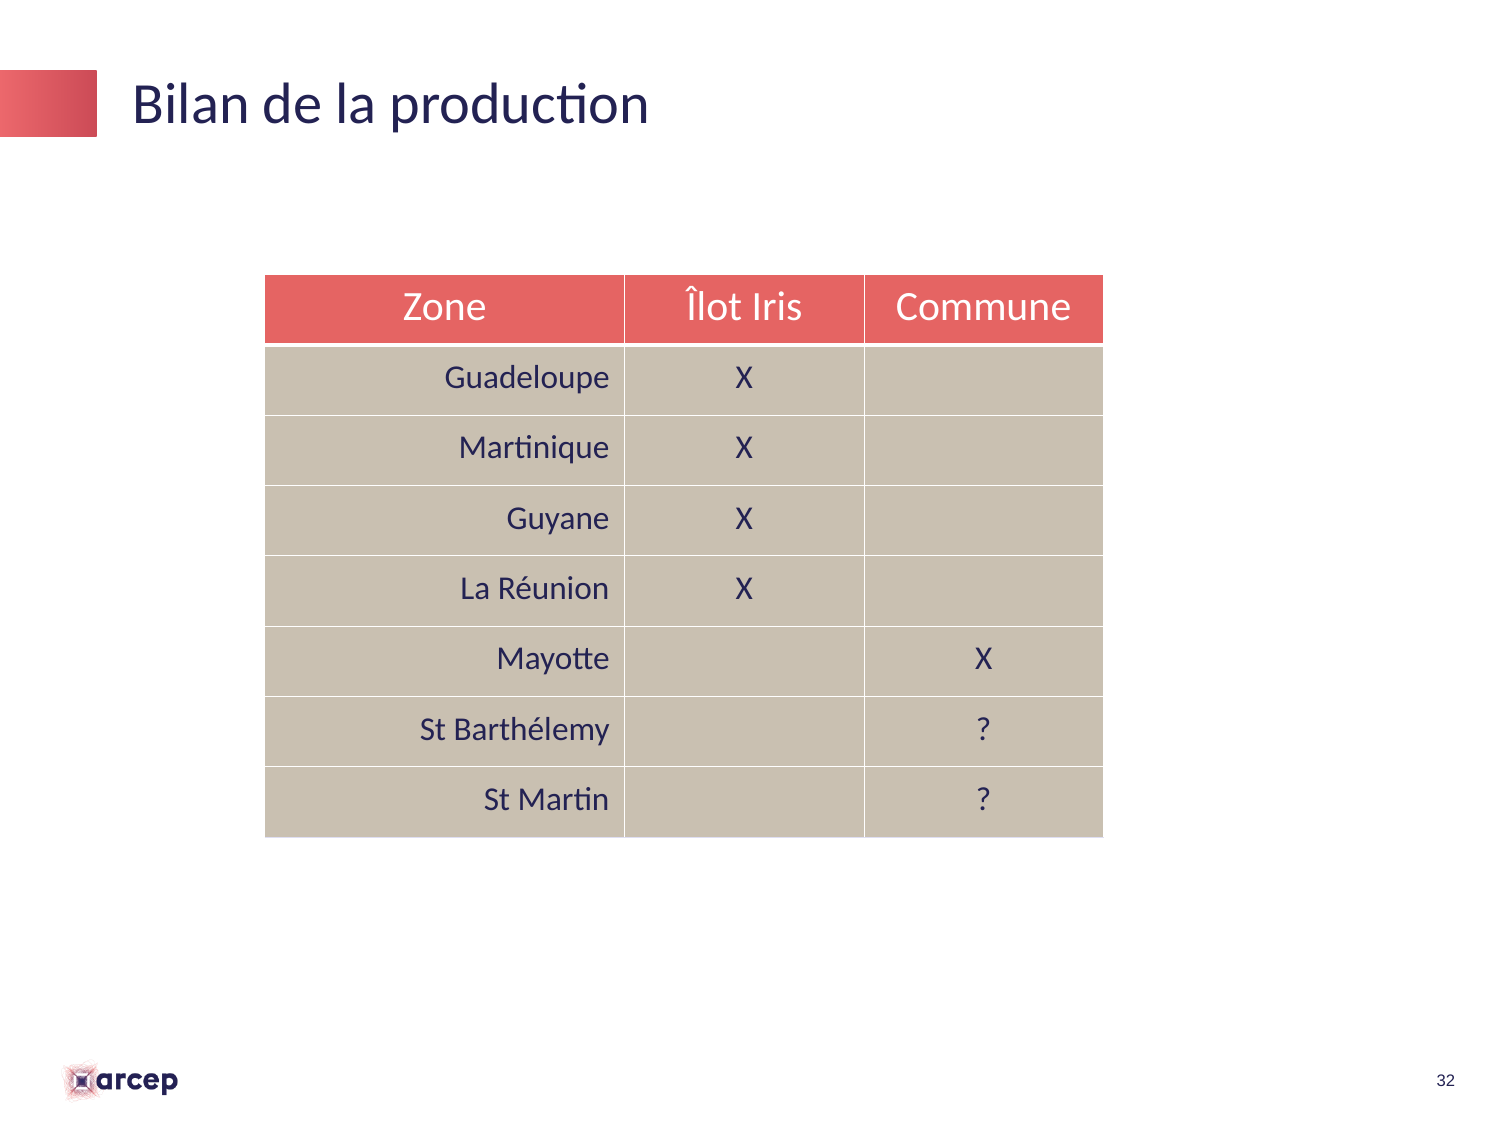

# Bilan de la production
| Zone | Îlot Iris | Commune |
| --- | --- | --- |
| Guadeloupe | X |  |
| Martinique | X |  |
| Guyane | X |  |
| La Réunion | X |  |
| Mayotte |  | X |
| St Barthélemy |  | ? |
| St Martin |  | ? |